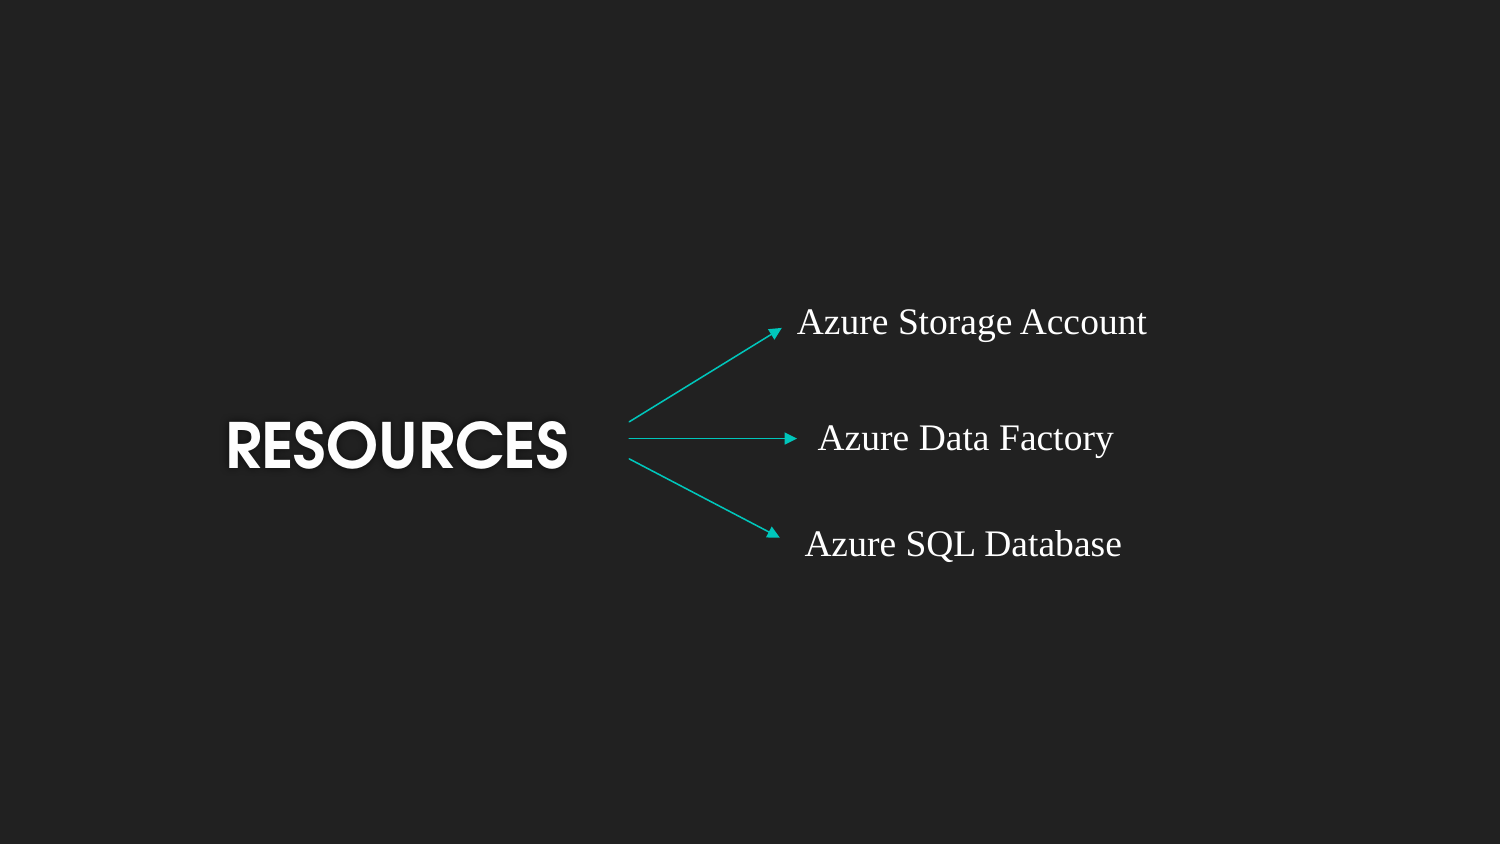

# RESOURCES
Azure Storage Account
Azure Data Factory

Azure SQL Database